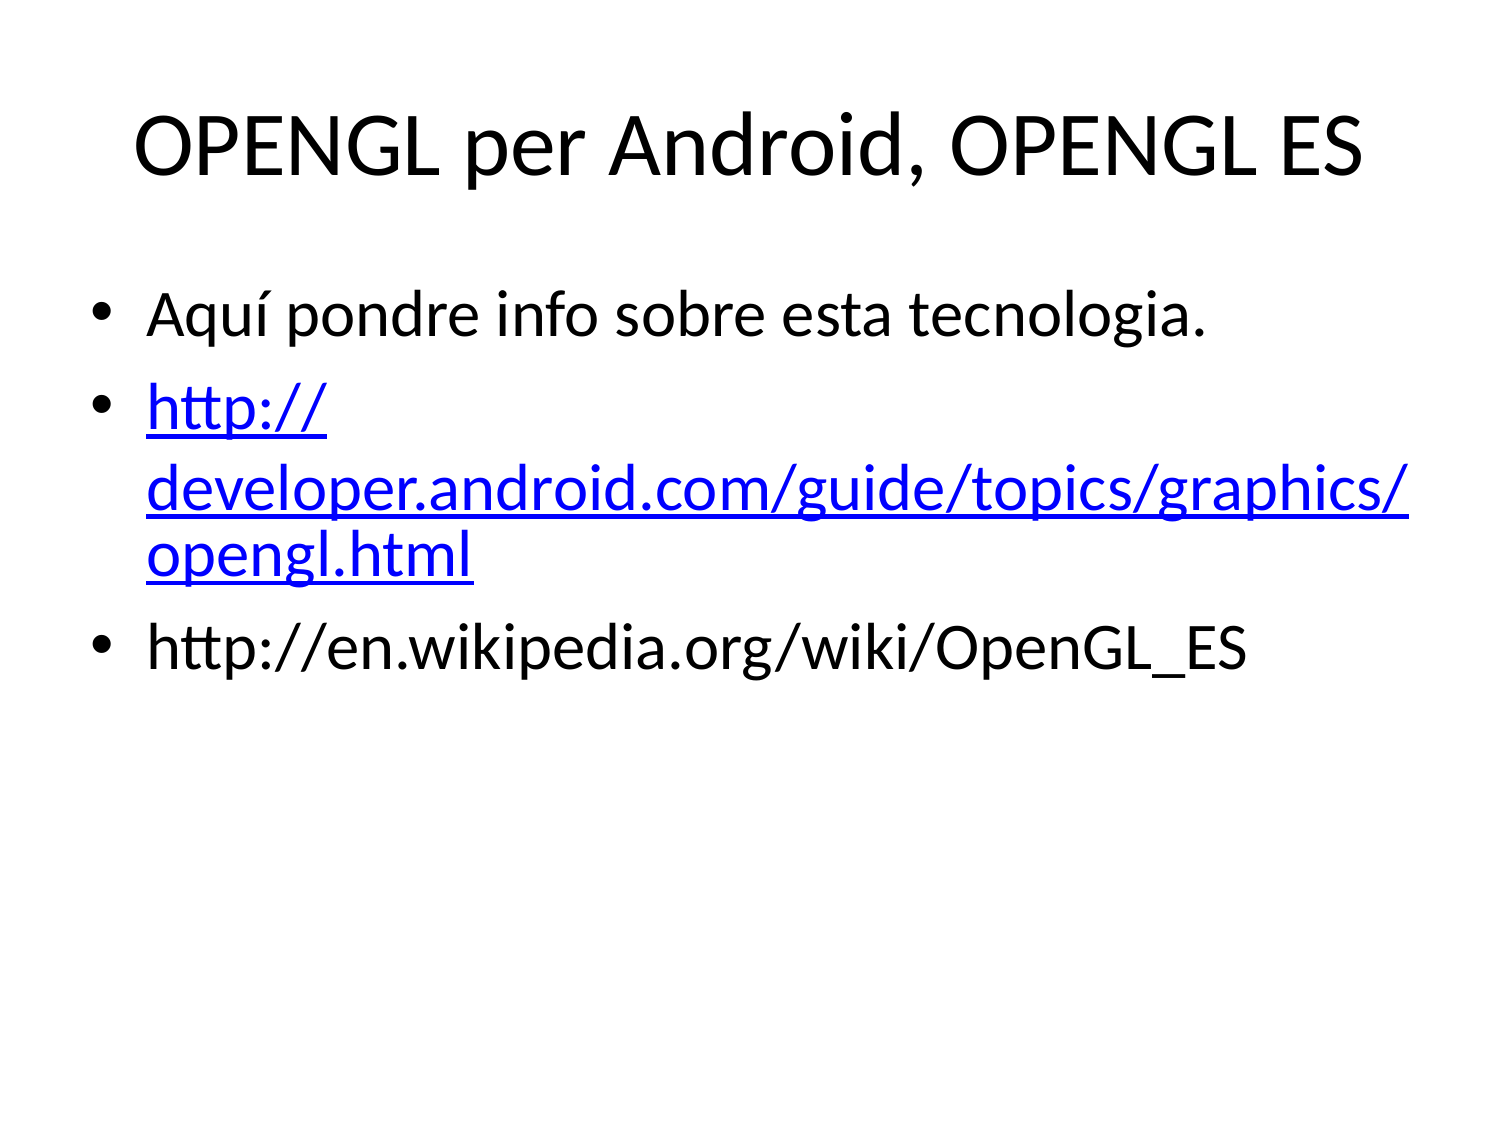

# OPENGL per Android, OPENGL ES
Aquí pondre info sobre esta tecnologia.
http://developer.android.com/guide/topics/graphics/opengl.html
http://en.wikipedia.org/wiki/OpenGL_ES